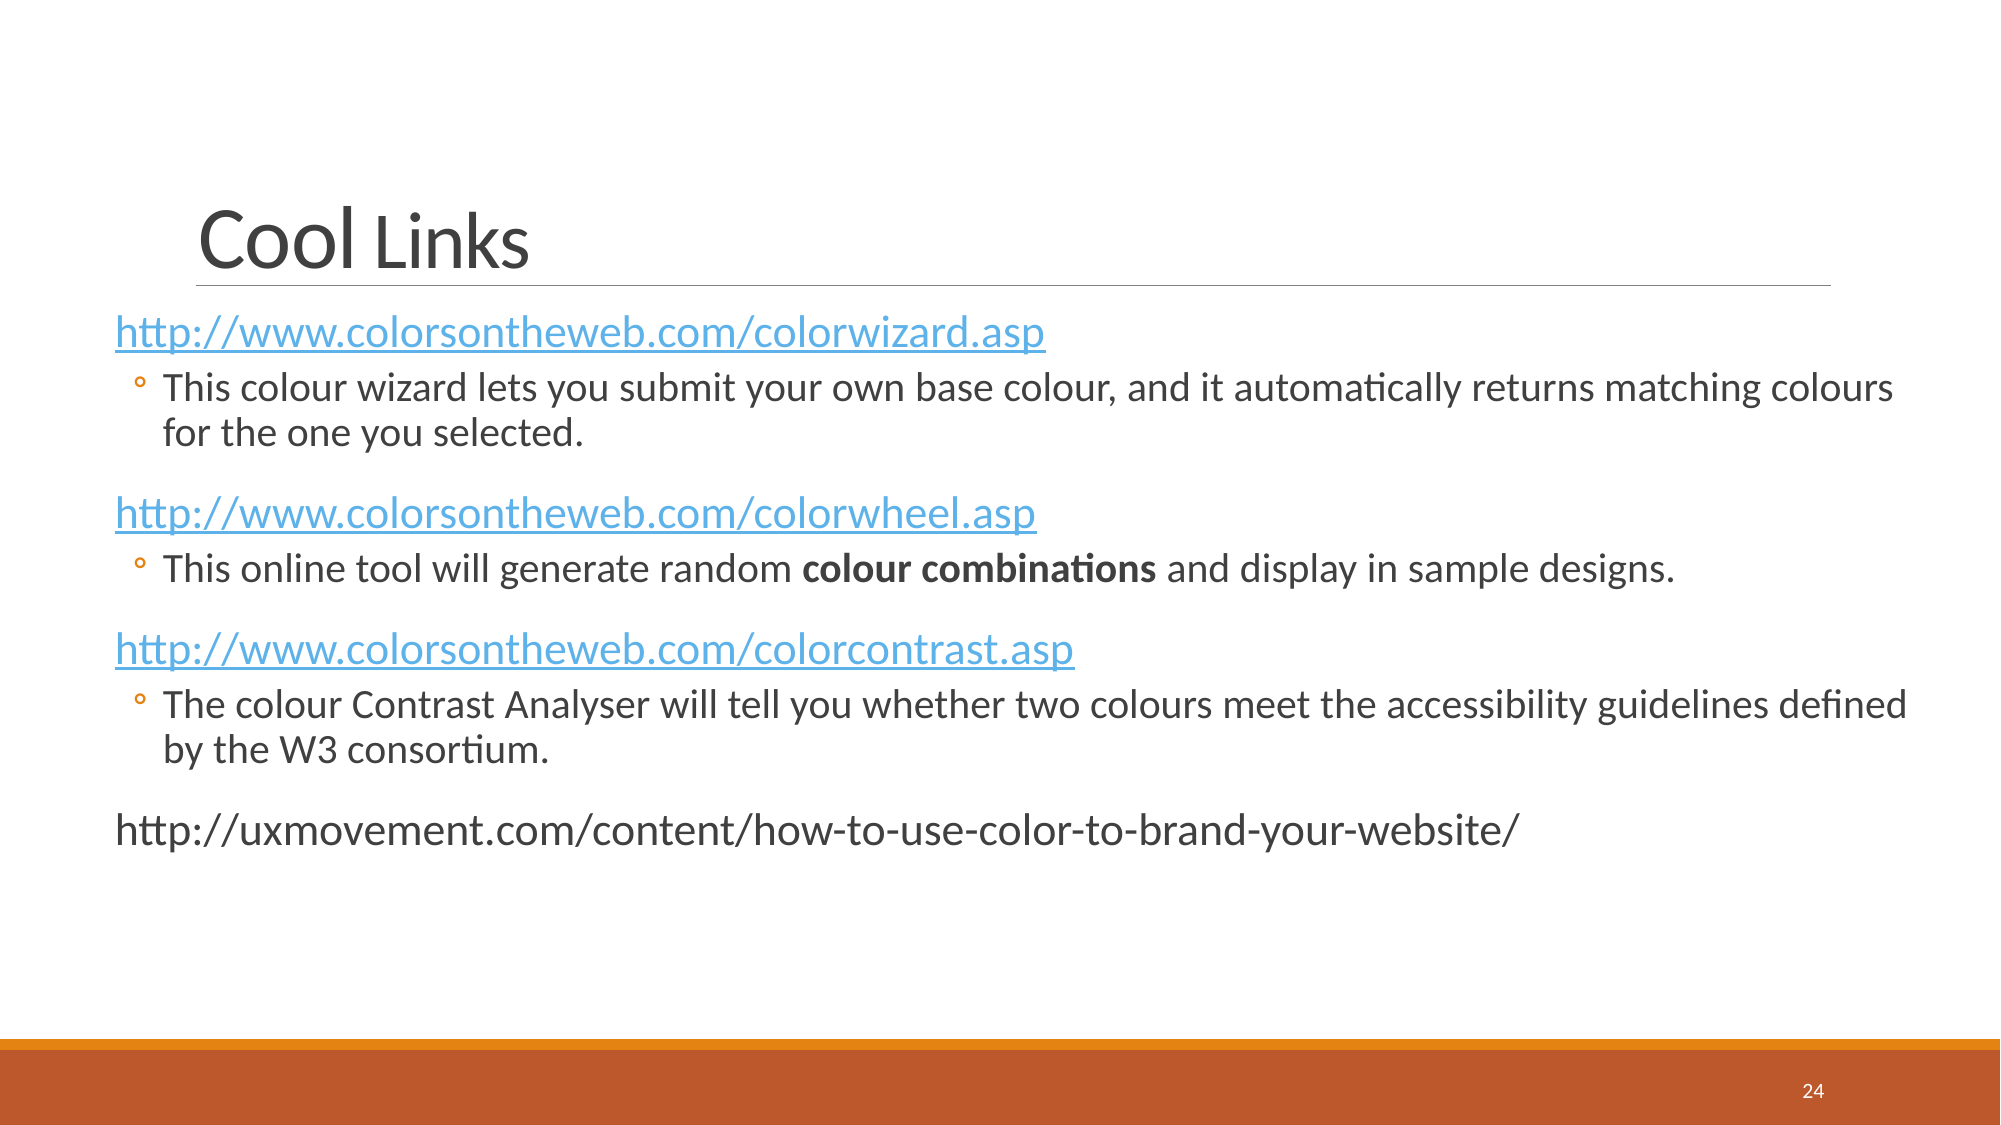

# Cool Links
http://www.colorsontheweb.com/colorwizard.asp
This colour wizard lets you submit your own base colour, and it automatically returns matching colours for the one you selected.
http://www.colorsontheweb.com/colorwheel.asp
This online tool will generate random colour combinations and display in sample designs.
http://www.colorsontheweb.com/colorcontrast.asp
The colour Contrast Analyser will tell you whether two colours meet the accessibility guidelines defined by the W3 consortium.
http://uxmovement.com/content/how-to-use-color-to-brand-your-website/

24